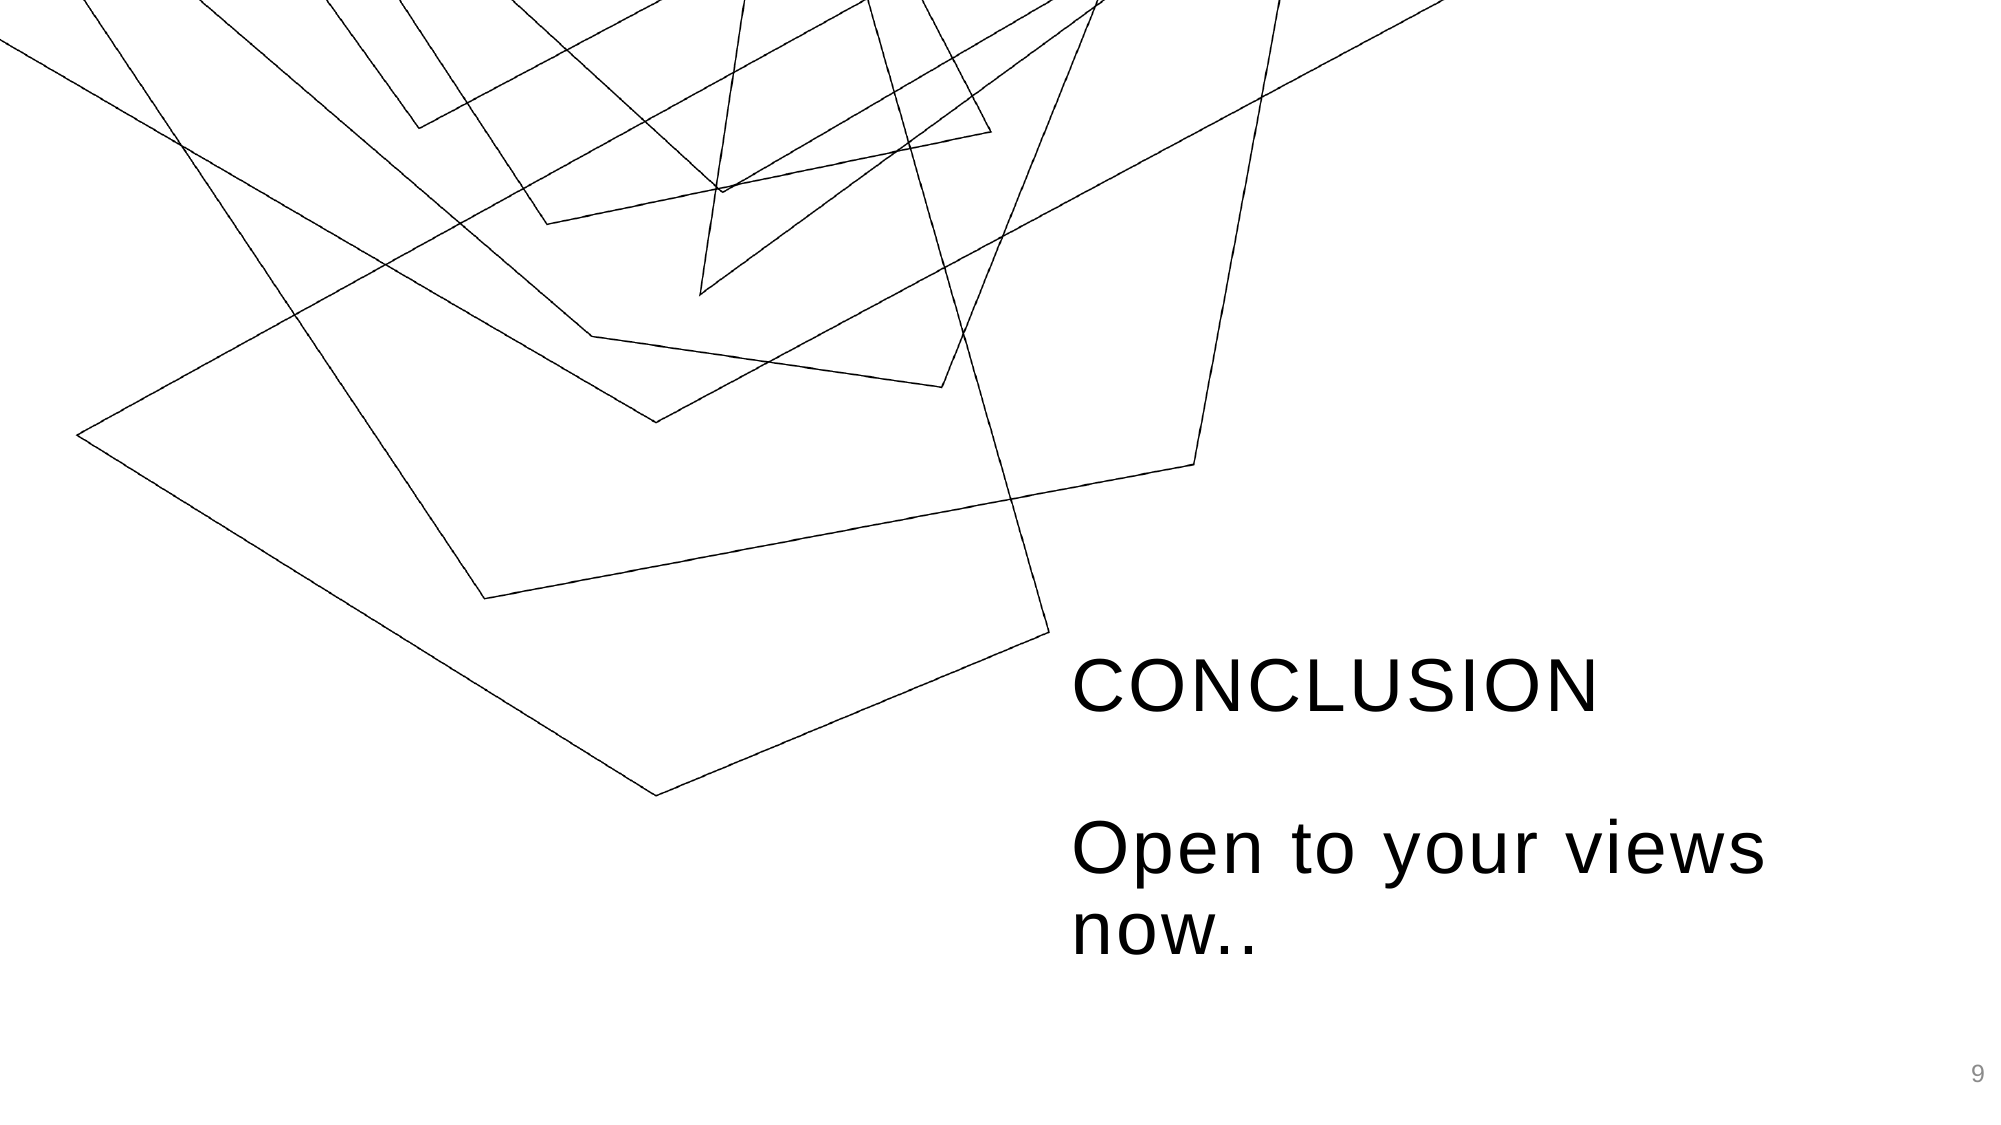

# Conclusion Open to your views now..
9